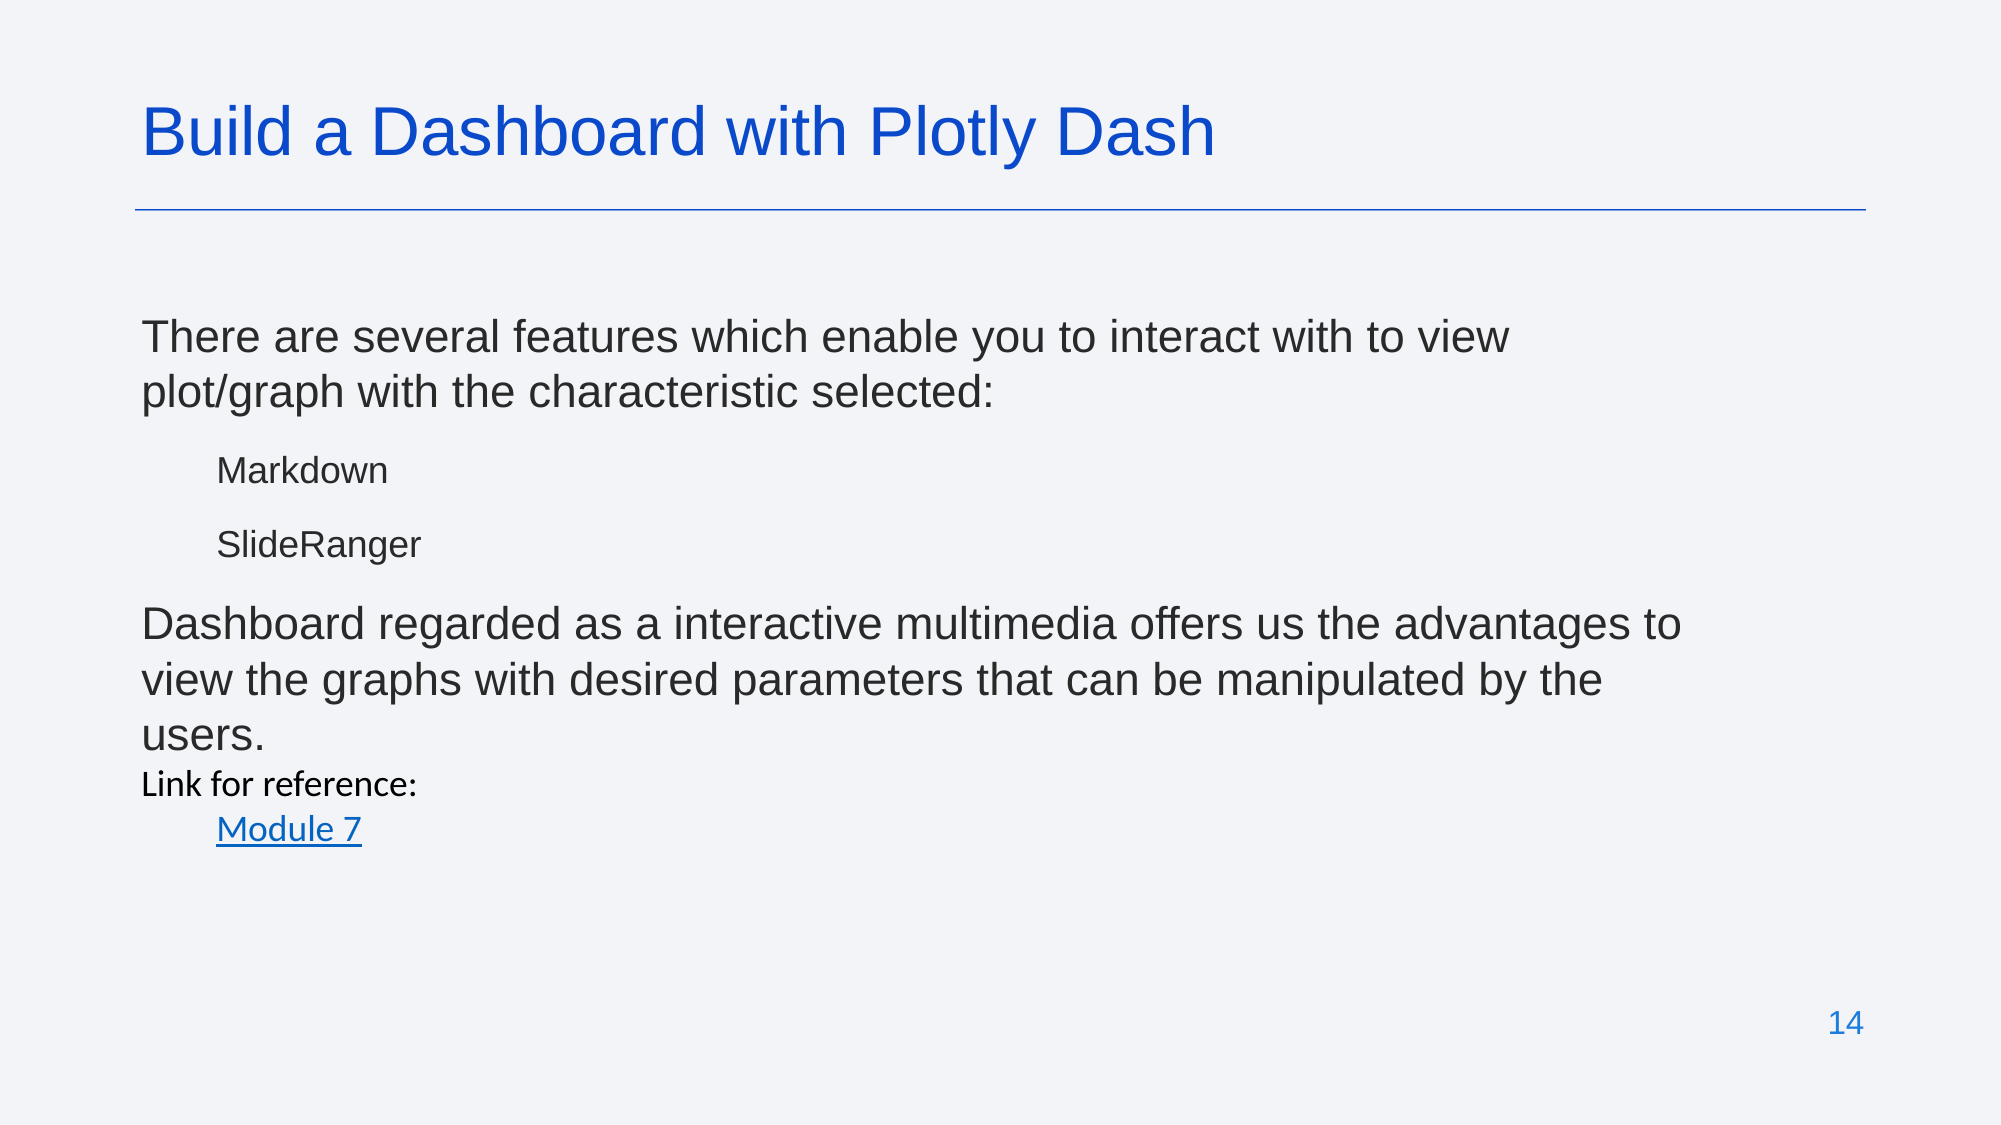

Build a Dashboard with Plotly Dash
There are several features which enable you to interact with to view plot/graph with the characteristic selected:
Markdown
SlideRanger
Dashboard regarded as a interactive multimedia offers us the advantages to view the graphs with desired parameters that can be manipulated by the users.
Link for reference:
Module 7
14